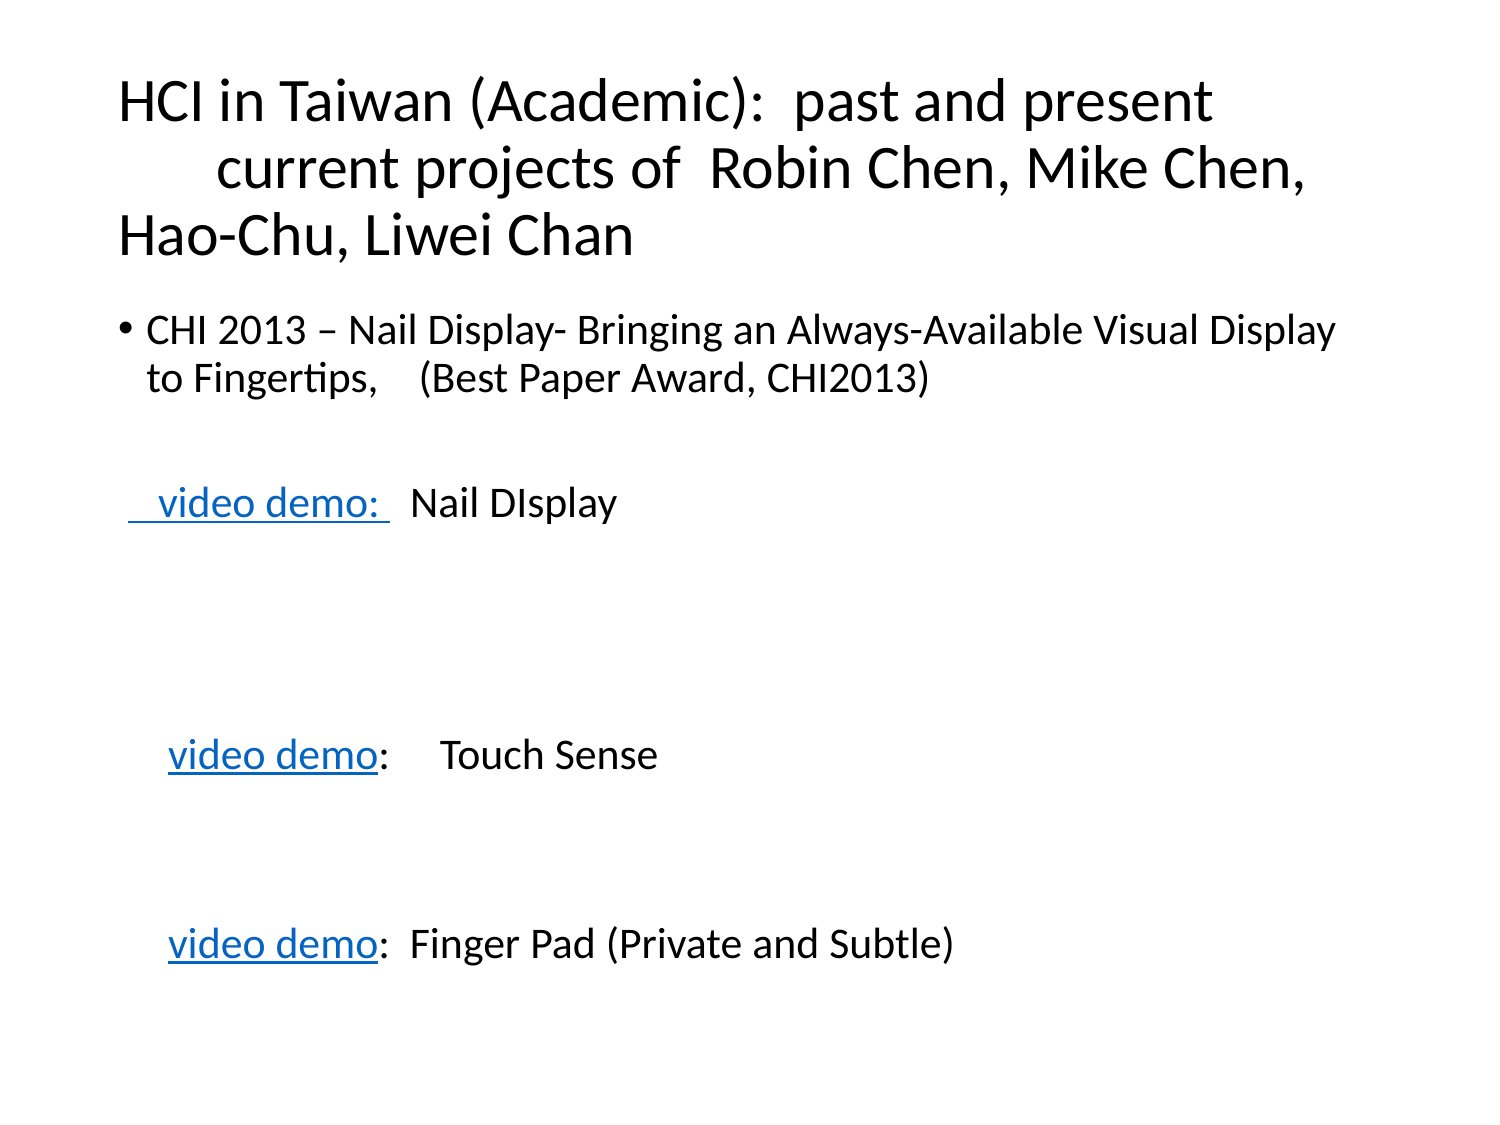

# HCI in Taiwan (Academic):  past and present current projects of  Robin Chen, Mike Chen, Hao-Chu, Liwei Chan
CHI 2013 – Nail Display- Bringing an Always-Available Visual Display to Fingertips,    (Best Paper Award, CHI2013)

    video demo:   Nail DIsplay

     video demo:     Touch Sense

     video demo:  Finger Pad (Private and Subtle)